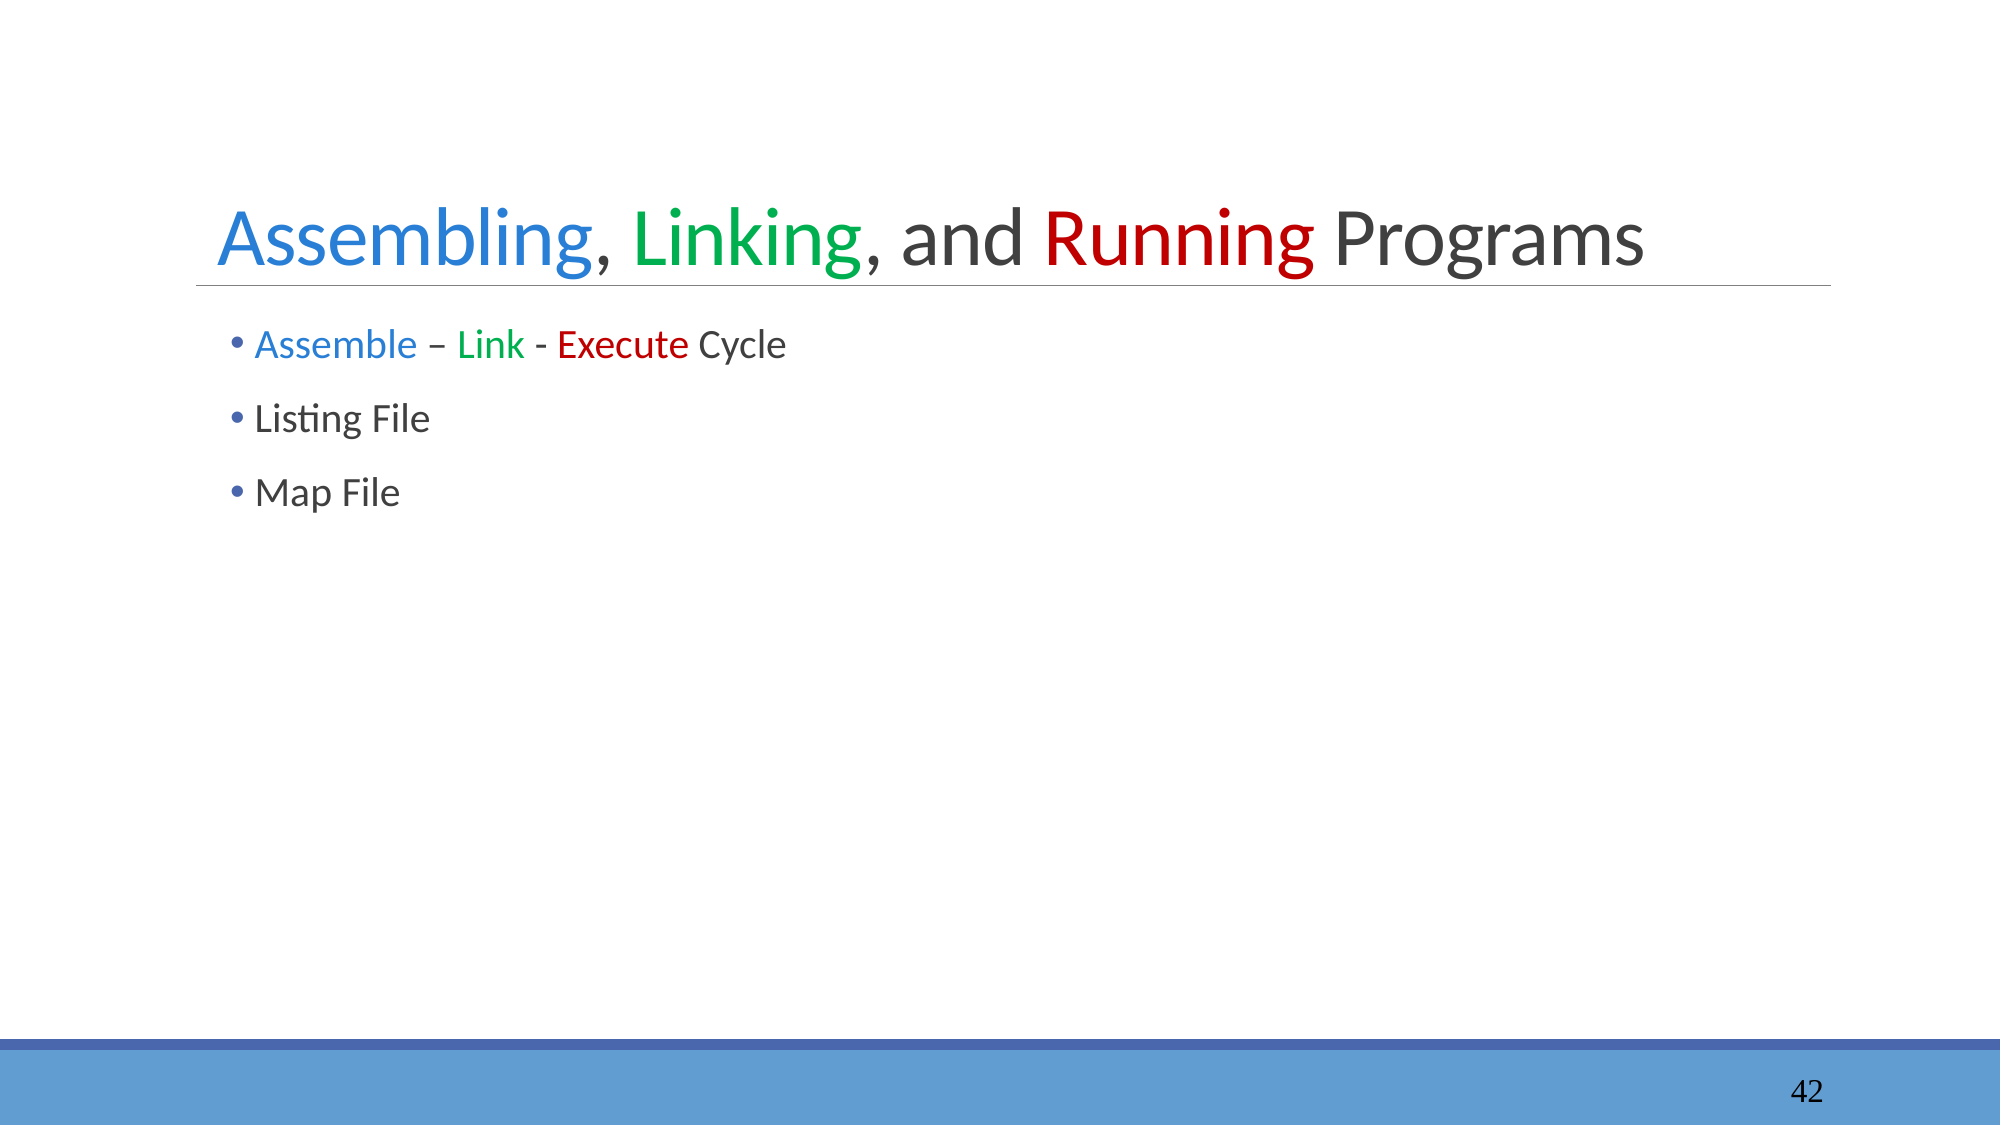

# Assembling, Linking, and Running Programs
 Assemble – Link - Execute Cycle
 Listing File
 Map File
42